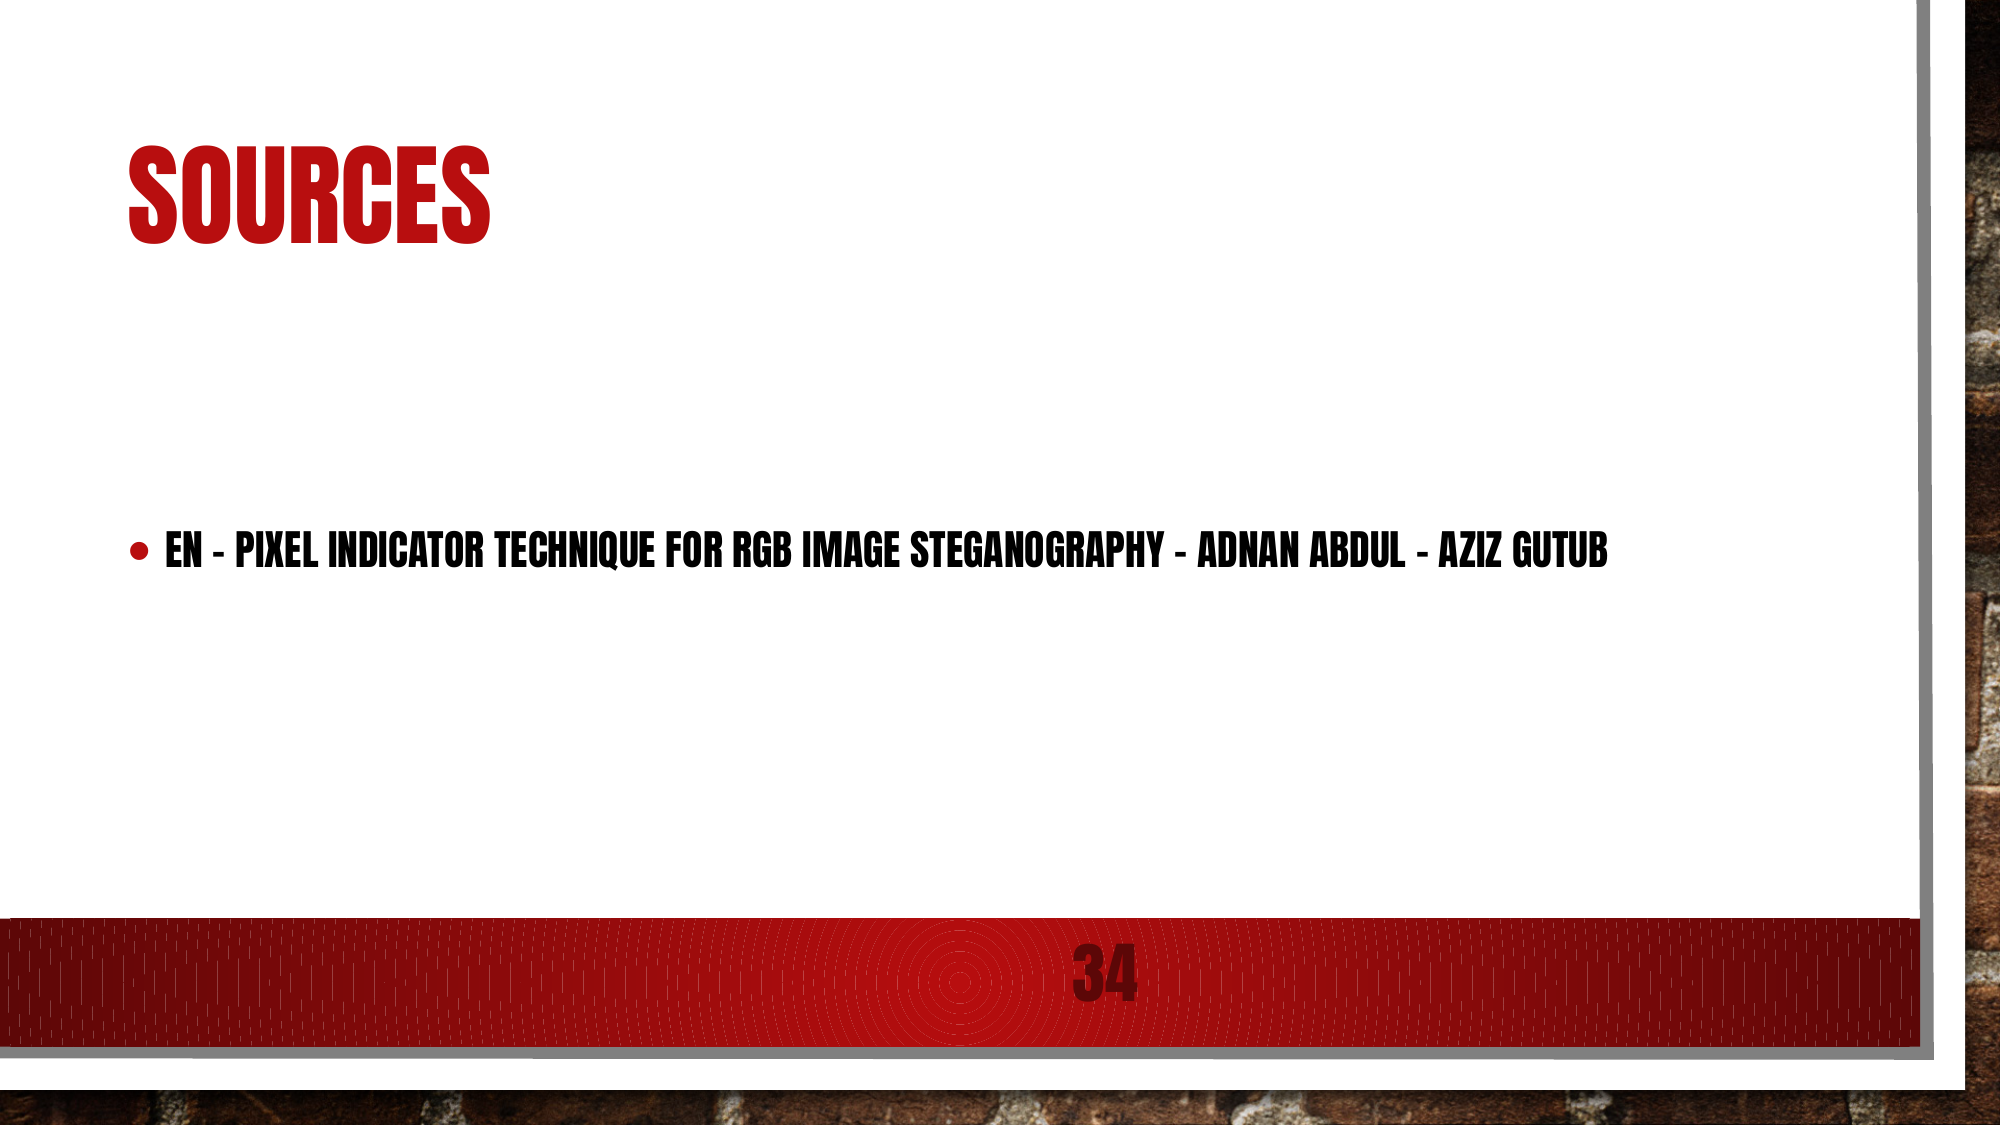

# Sources
EN - Pixel Indicator Technique for RGB Image Steganography - Adnan Abdul - Aziz Gutub

34